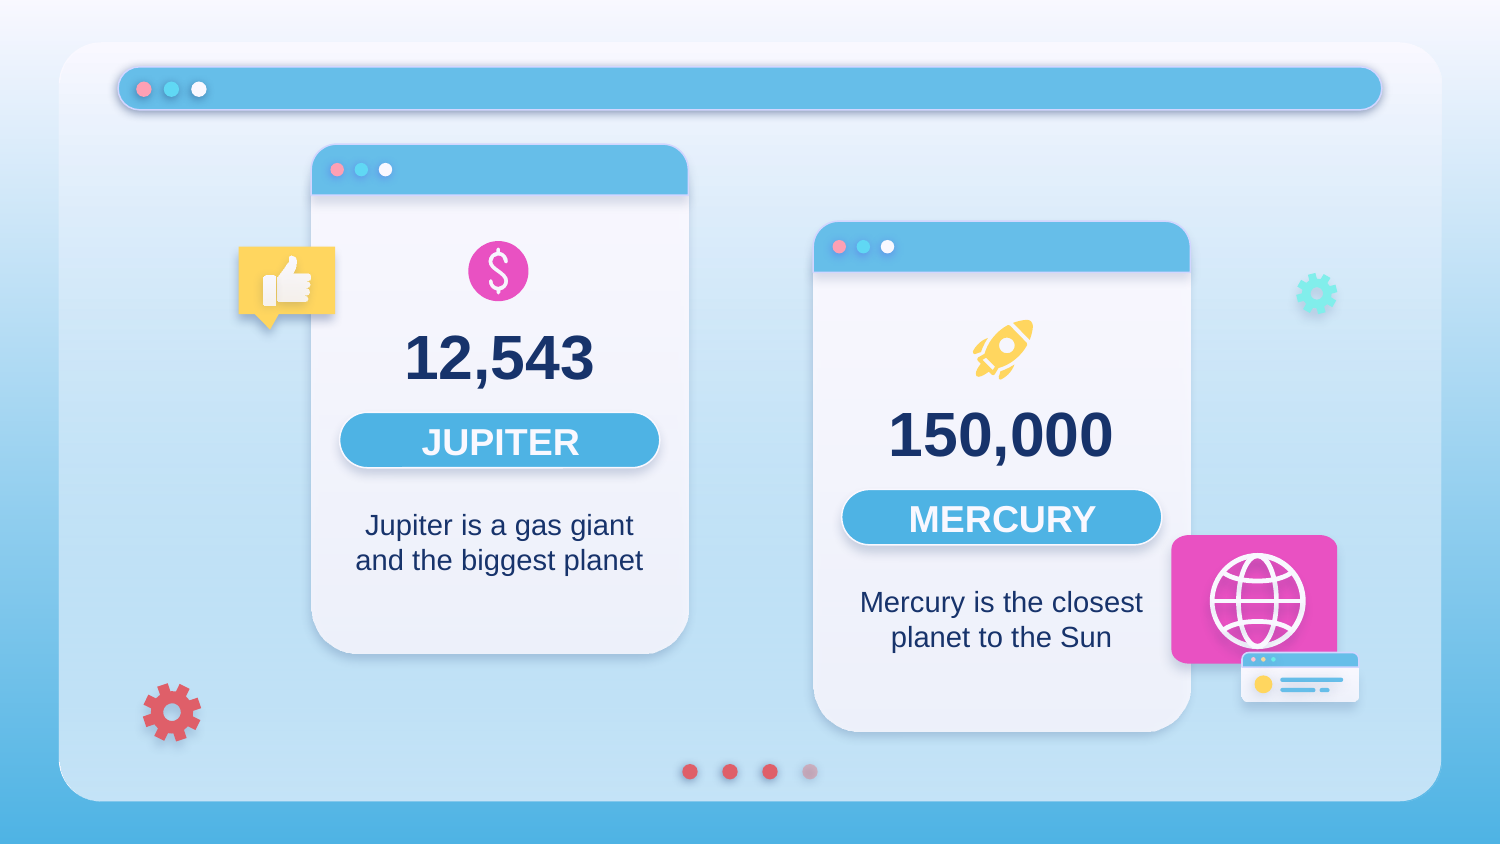

# 12,543

150,000

JUPITER

Jupiter is a gas giant and the biggest planet
MERCURY

Mercury is the closest planet to the Sun